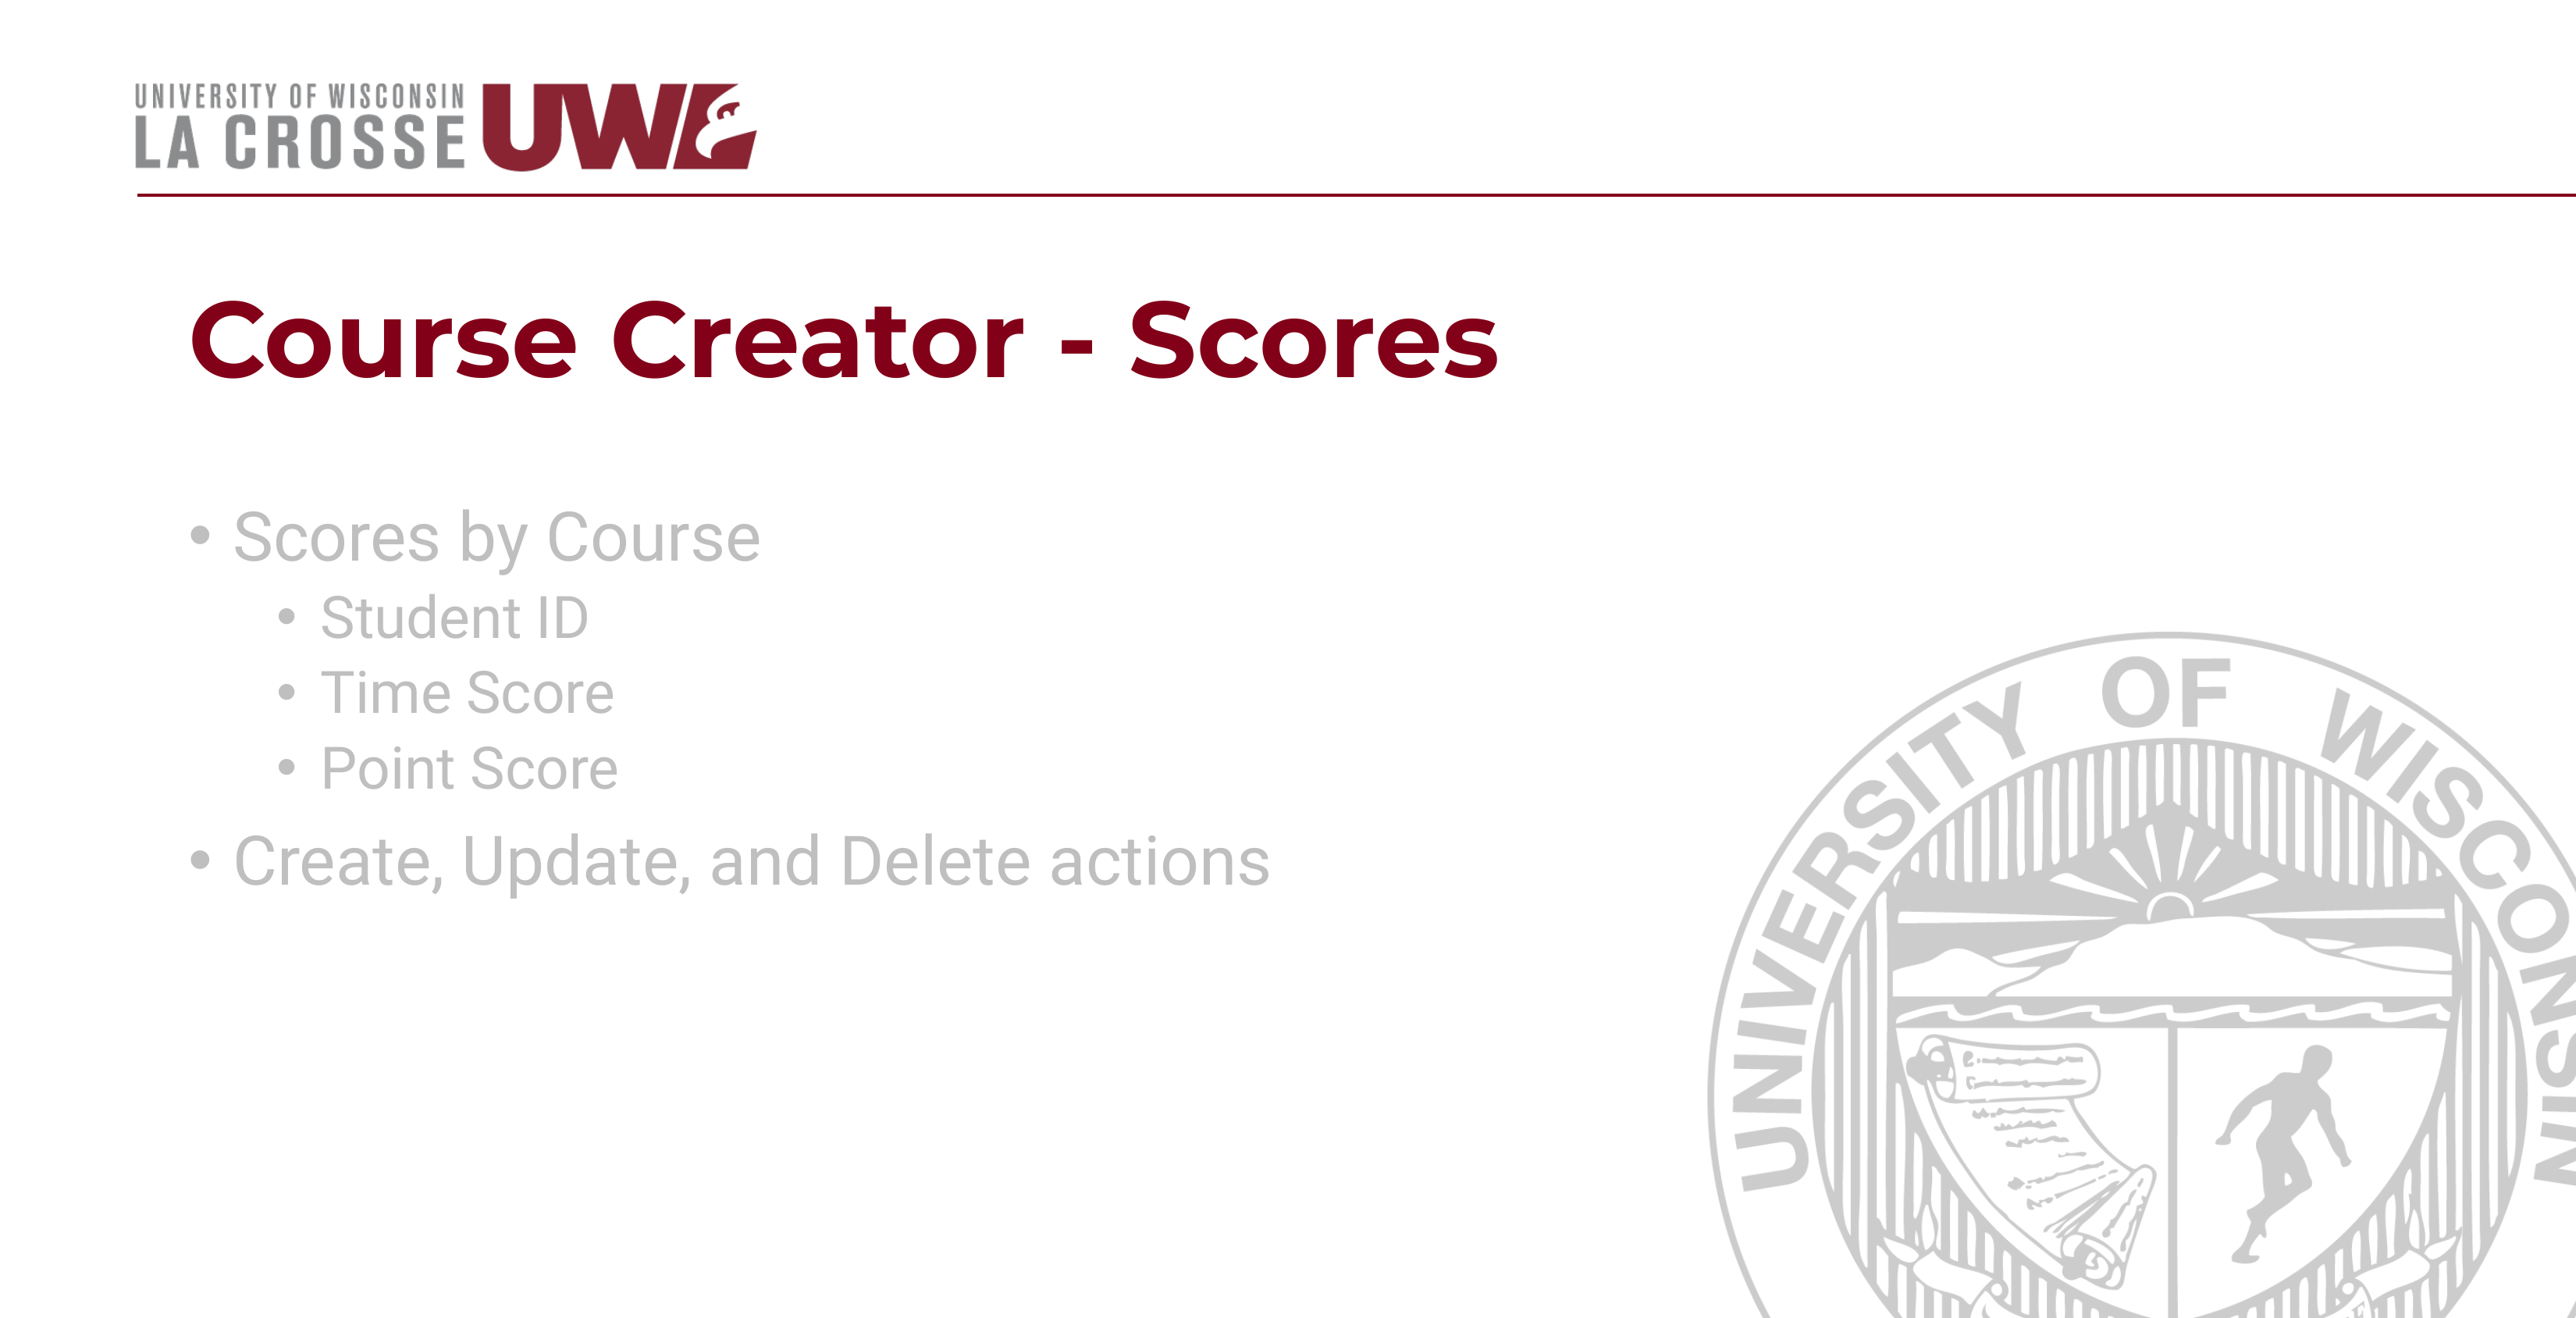

# Course Creator - Scores
Scores by Course
Student ID
Time Score
Point Score
Create, Update, and Delete actions